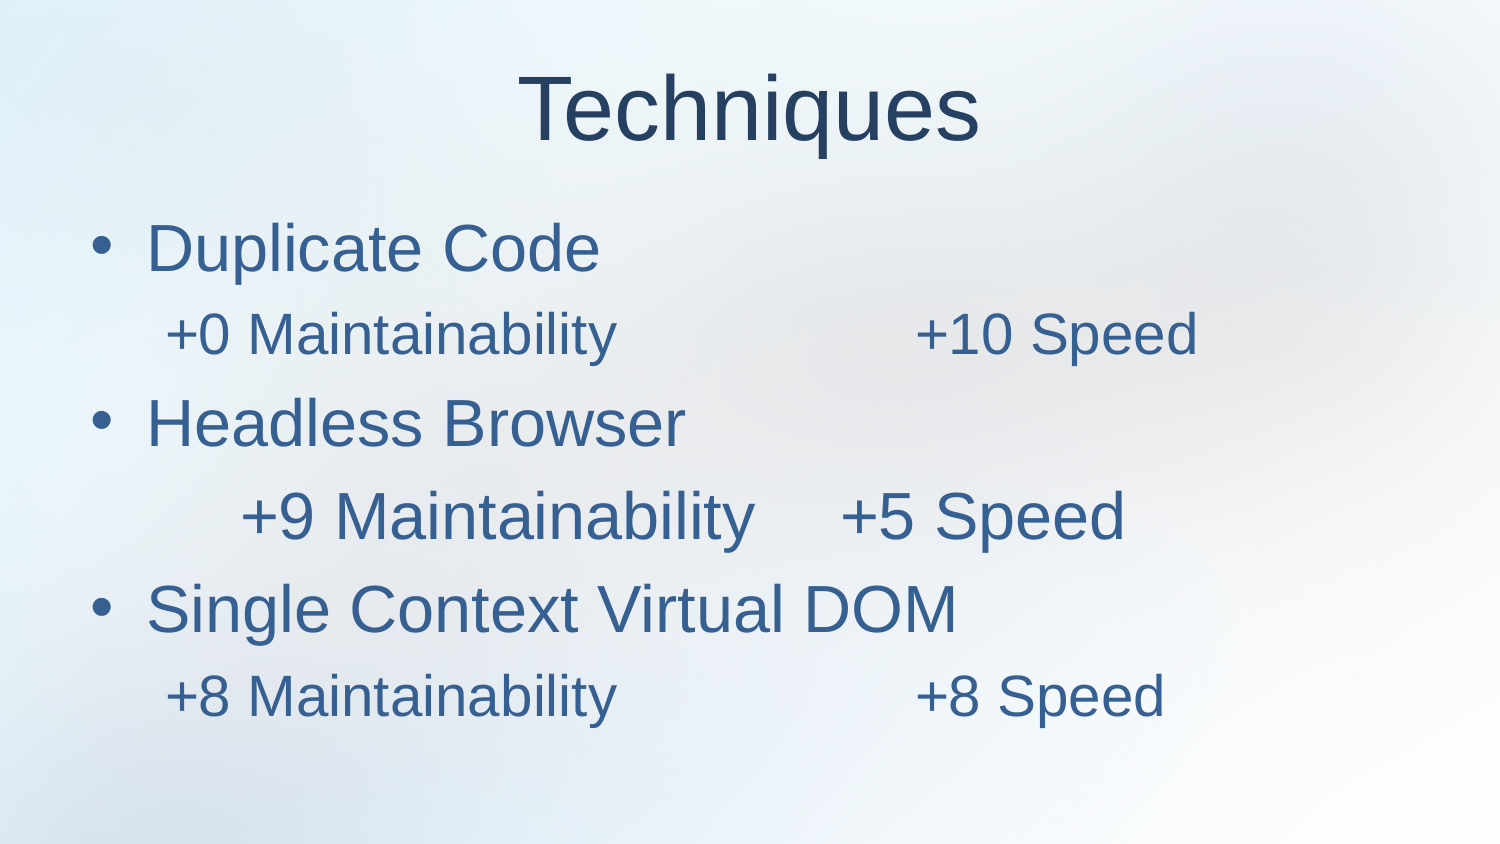

# Techniques
Duplicate Code
+0 Maintainability		+10 Speed
Headless Browser
	+9 Maintainability 	+5 Speed
Single Context Virtual DOM
+8 Maintainability		+8 Speed